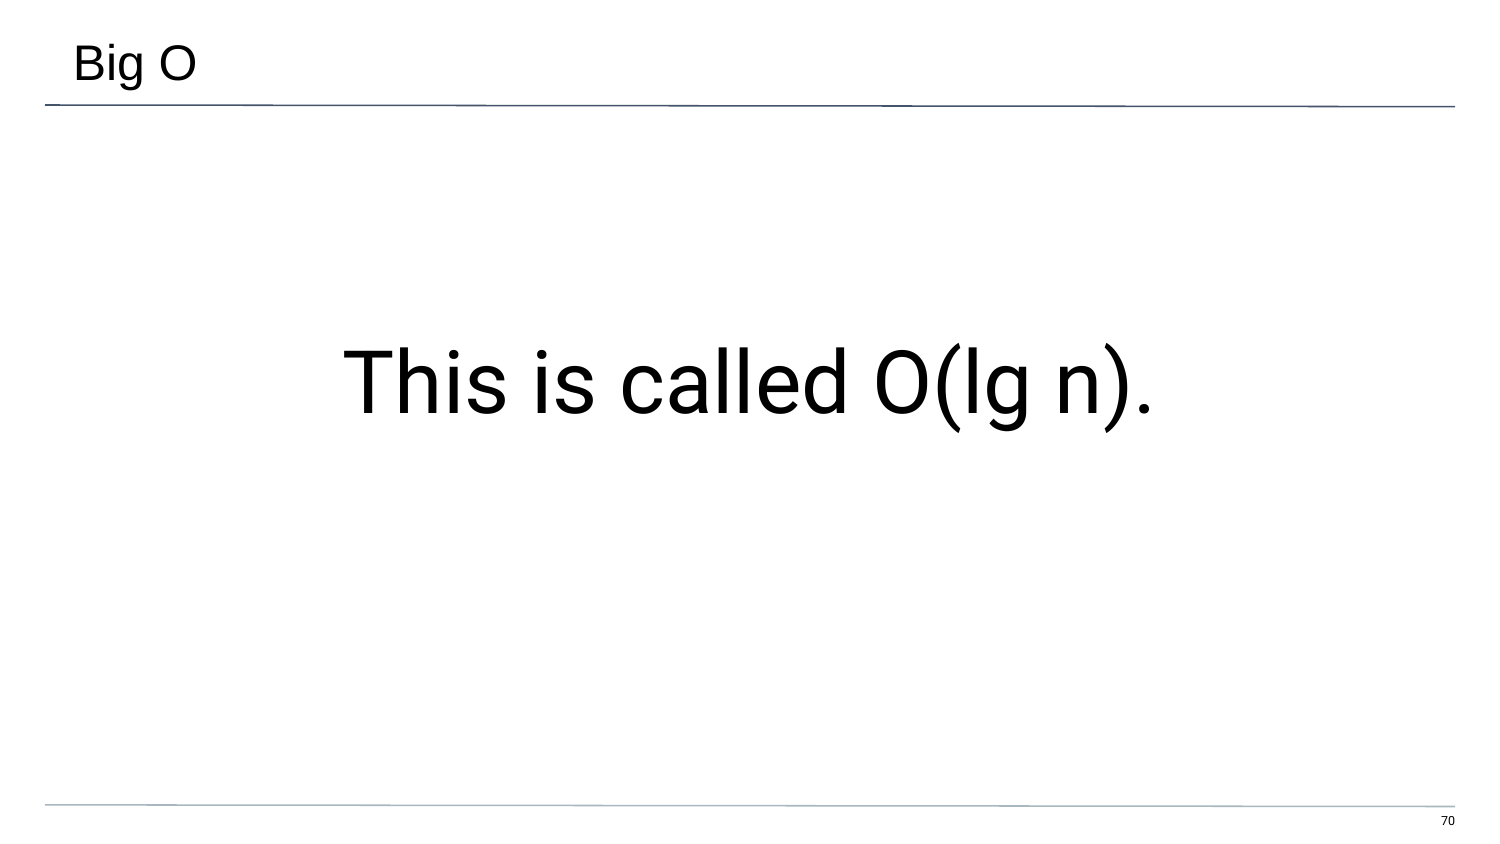

# Big O

This is called O(lg n).